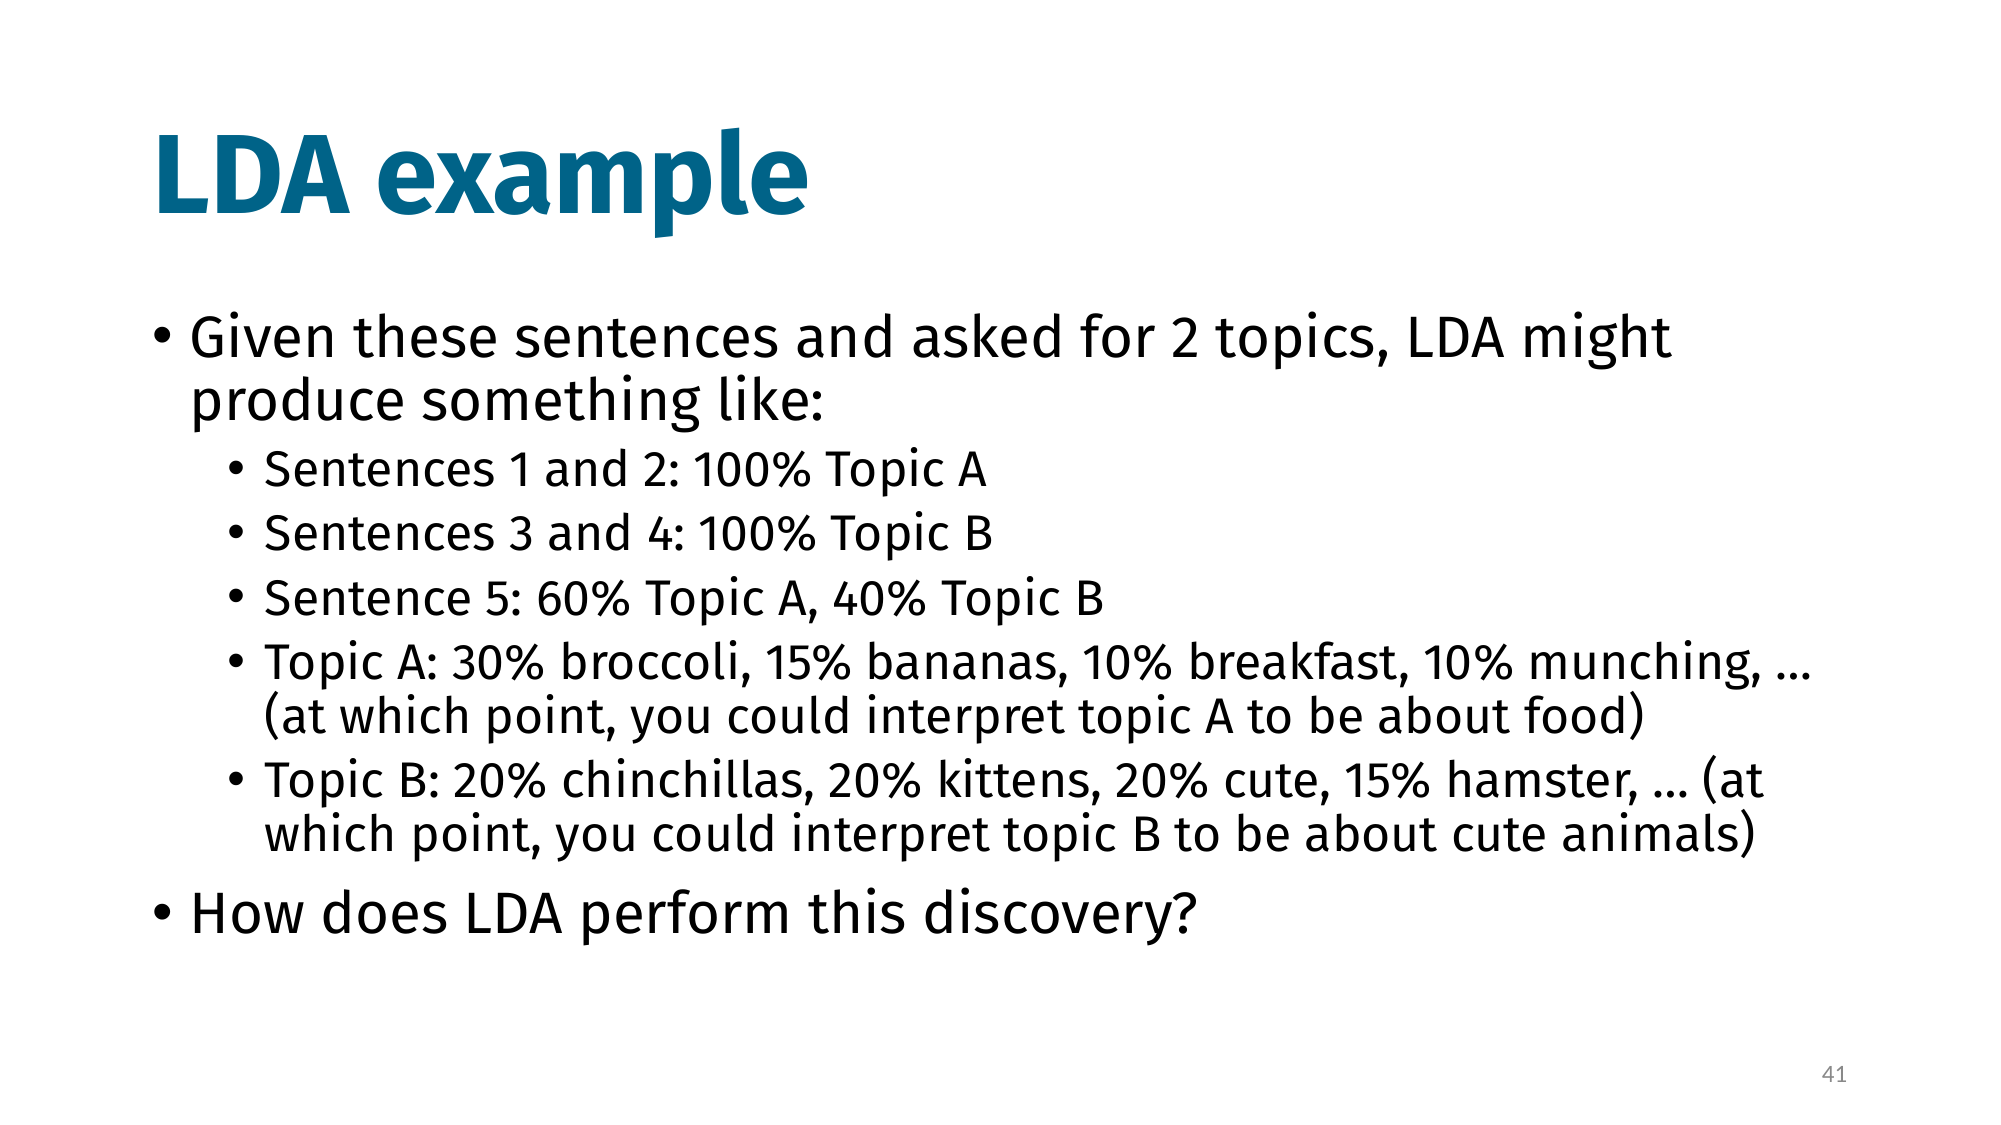

# LDA example
Given these sentences and asked for 2 topics, LDA might produce something like:
Sentences 1 and 2: 100% Topic A
Sentences 3 and 4: 100% Topic B
Sentence 5: 60% Topic A, 40% Topic B
Topic A: 30% broccoli, 15% bananas, 10% breakfast, 10% munching, … (at which point, you could interpret topic A to be about food)
Topic B: 20% chinchillas, 20% kittens, 20% cute, 15% hamster, … (at which point, you could interpret topic B to be about cute animals)
How does LDA perform this discovery?

41